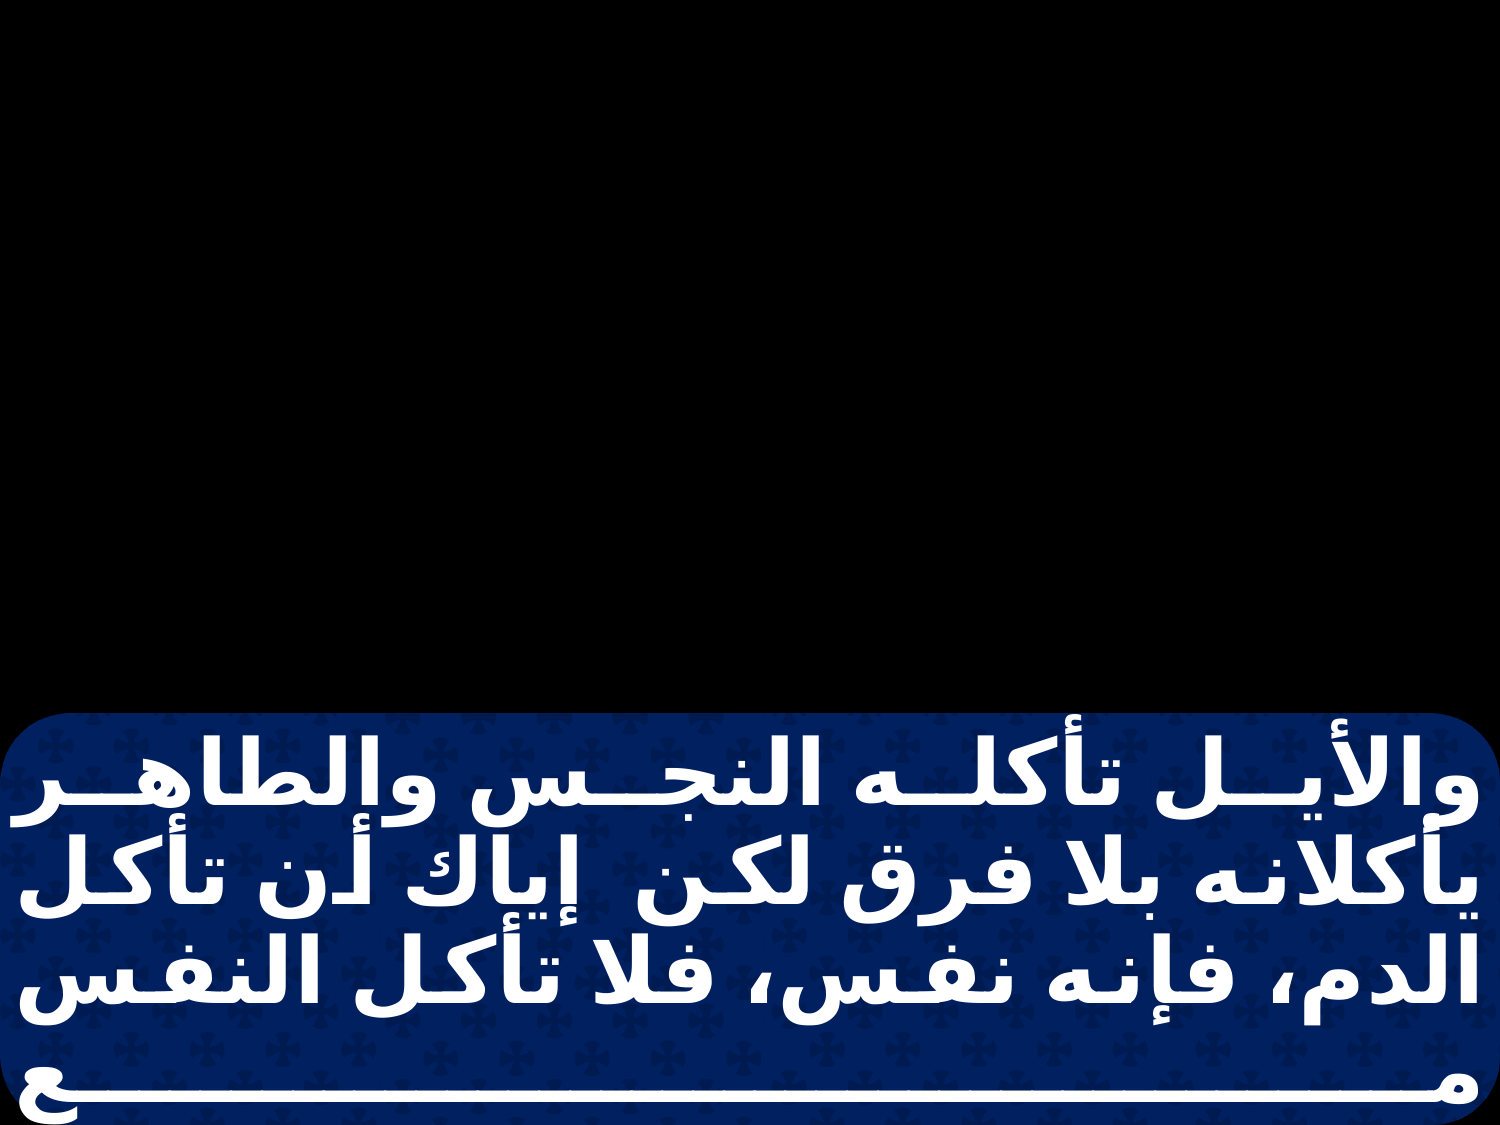

والأيل تأكله النجس والطاهر يأكلانه بلا فرق لكن  إياك أن تأكل الدم، فإنه نفس، فلا تأكل النفس مع